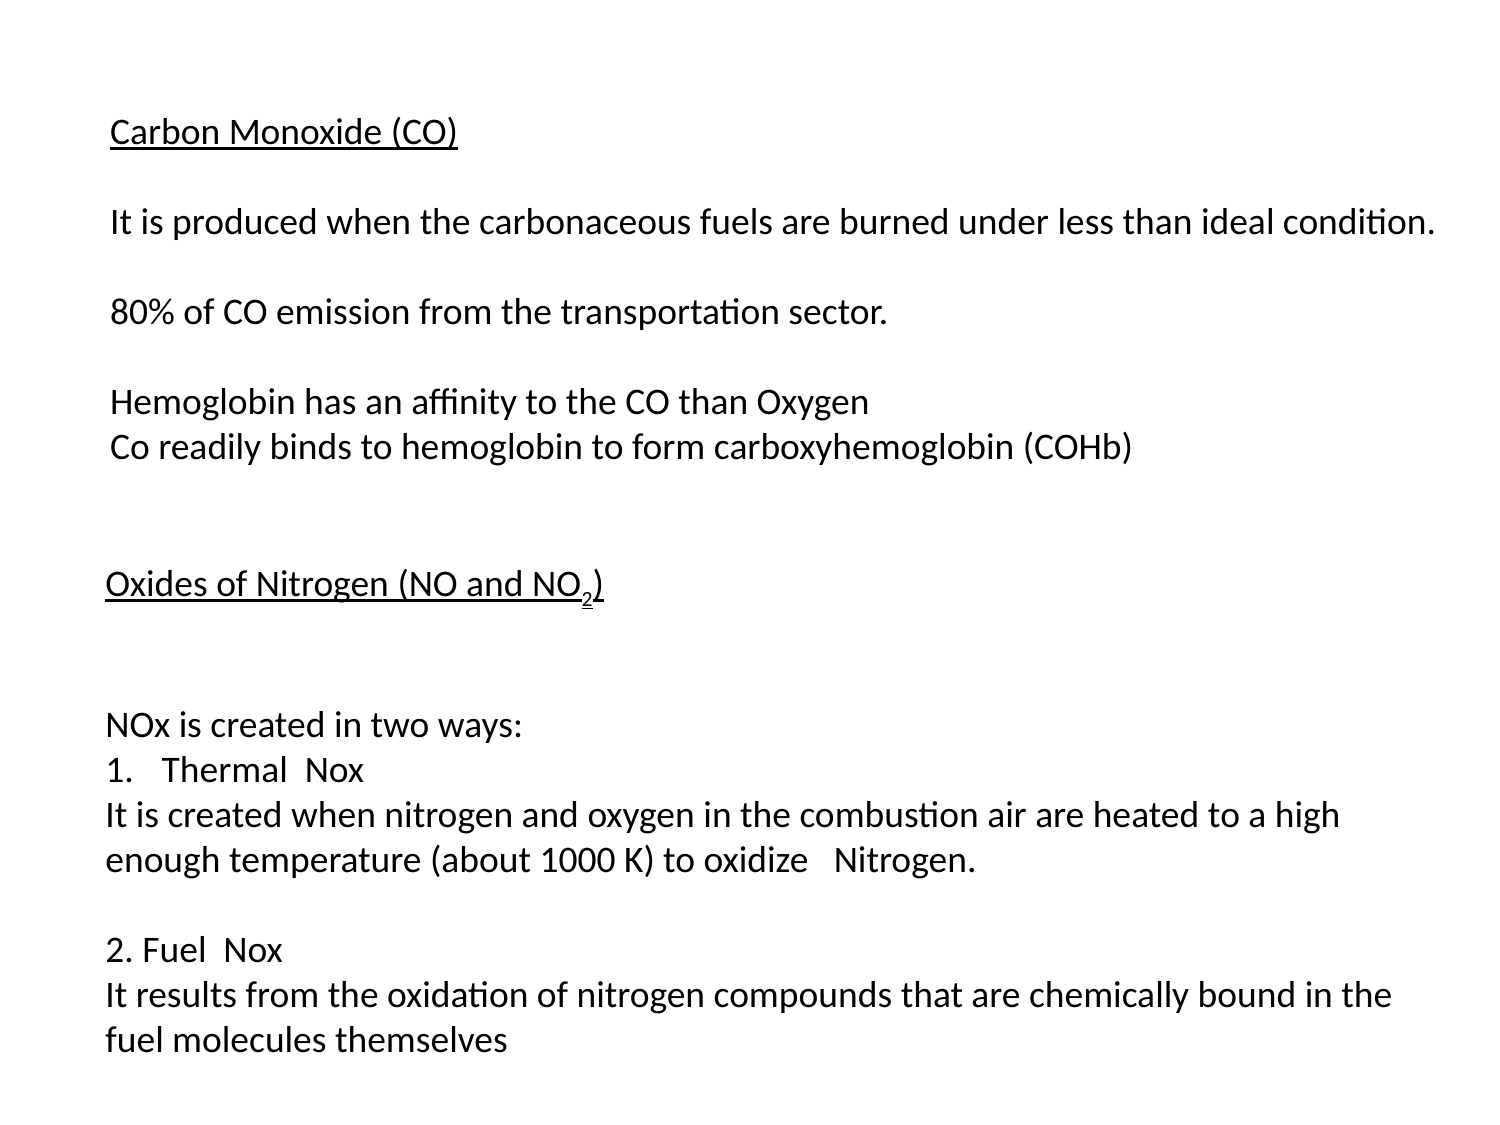

Carbon Monoxide (CO)

It is produced when the carbonaceous fuels are burned under less than ideal condition.

80% of CO emission from the transportation sector.

Hemoglobin has an affinity to the CO than Oxygen
Co readily binds to hemoglobin to form carboxyhemoglobin (COHb)
Oxides of Nitrogen (NO and NO2)

NOx is created in two ways:
Thermal  Nox
It is created when nitrogen and oxygen in the combustion air are heated to a high enough temperature (about 1000 K) to oxidize   Nitrogen.

2. Fuel  Nox
It results from the oxidation of nitrogen compounds that are chemically bound in the fuel molecules themselves